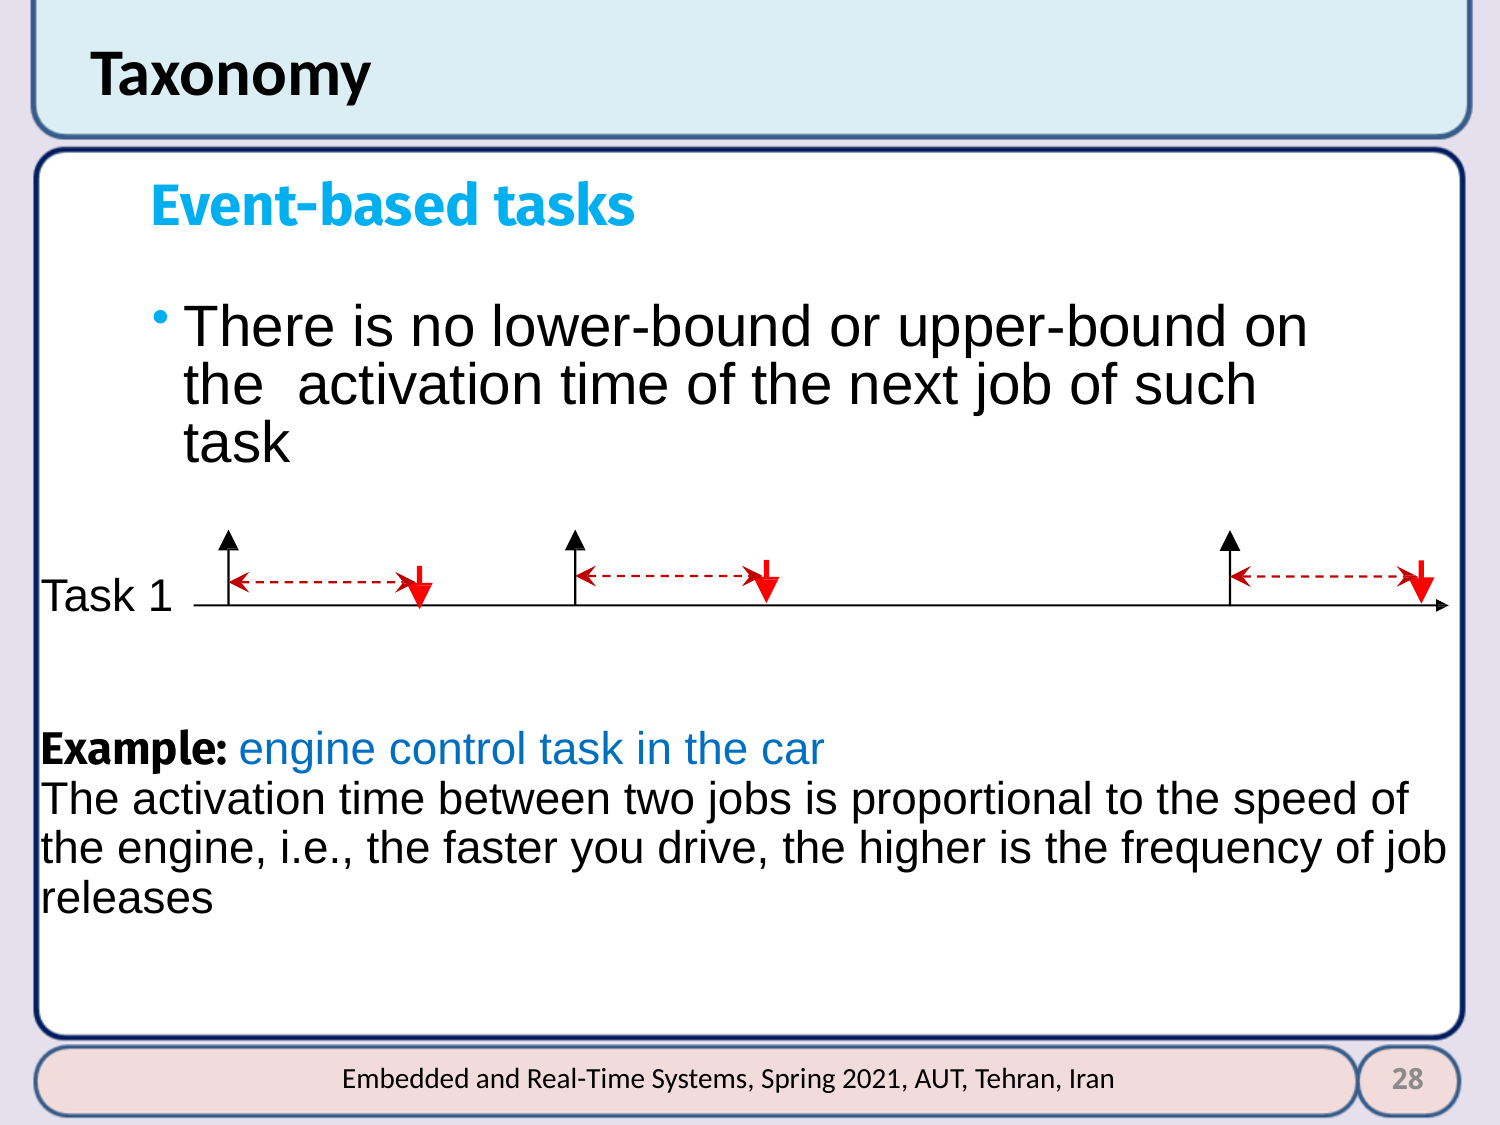

# Taxonomy
Event-based tasks

There is no lower-bound or upper-bound on the  activation time of the next job of such task

Task 1

Example: engine control task in the car
The activation time between two jobs is proportional to the speed of the engine, i.e., the faster you drive, the higher is the frequency of job releases

28
Embedded and Real-Time Systems, Spring 2021, AUT, Tehran, Iran